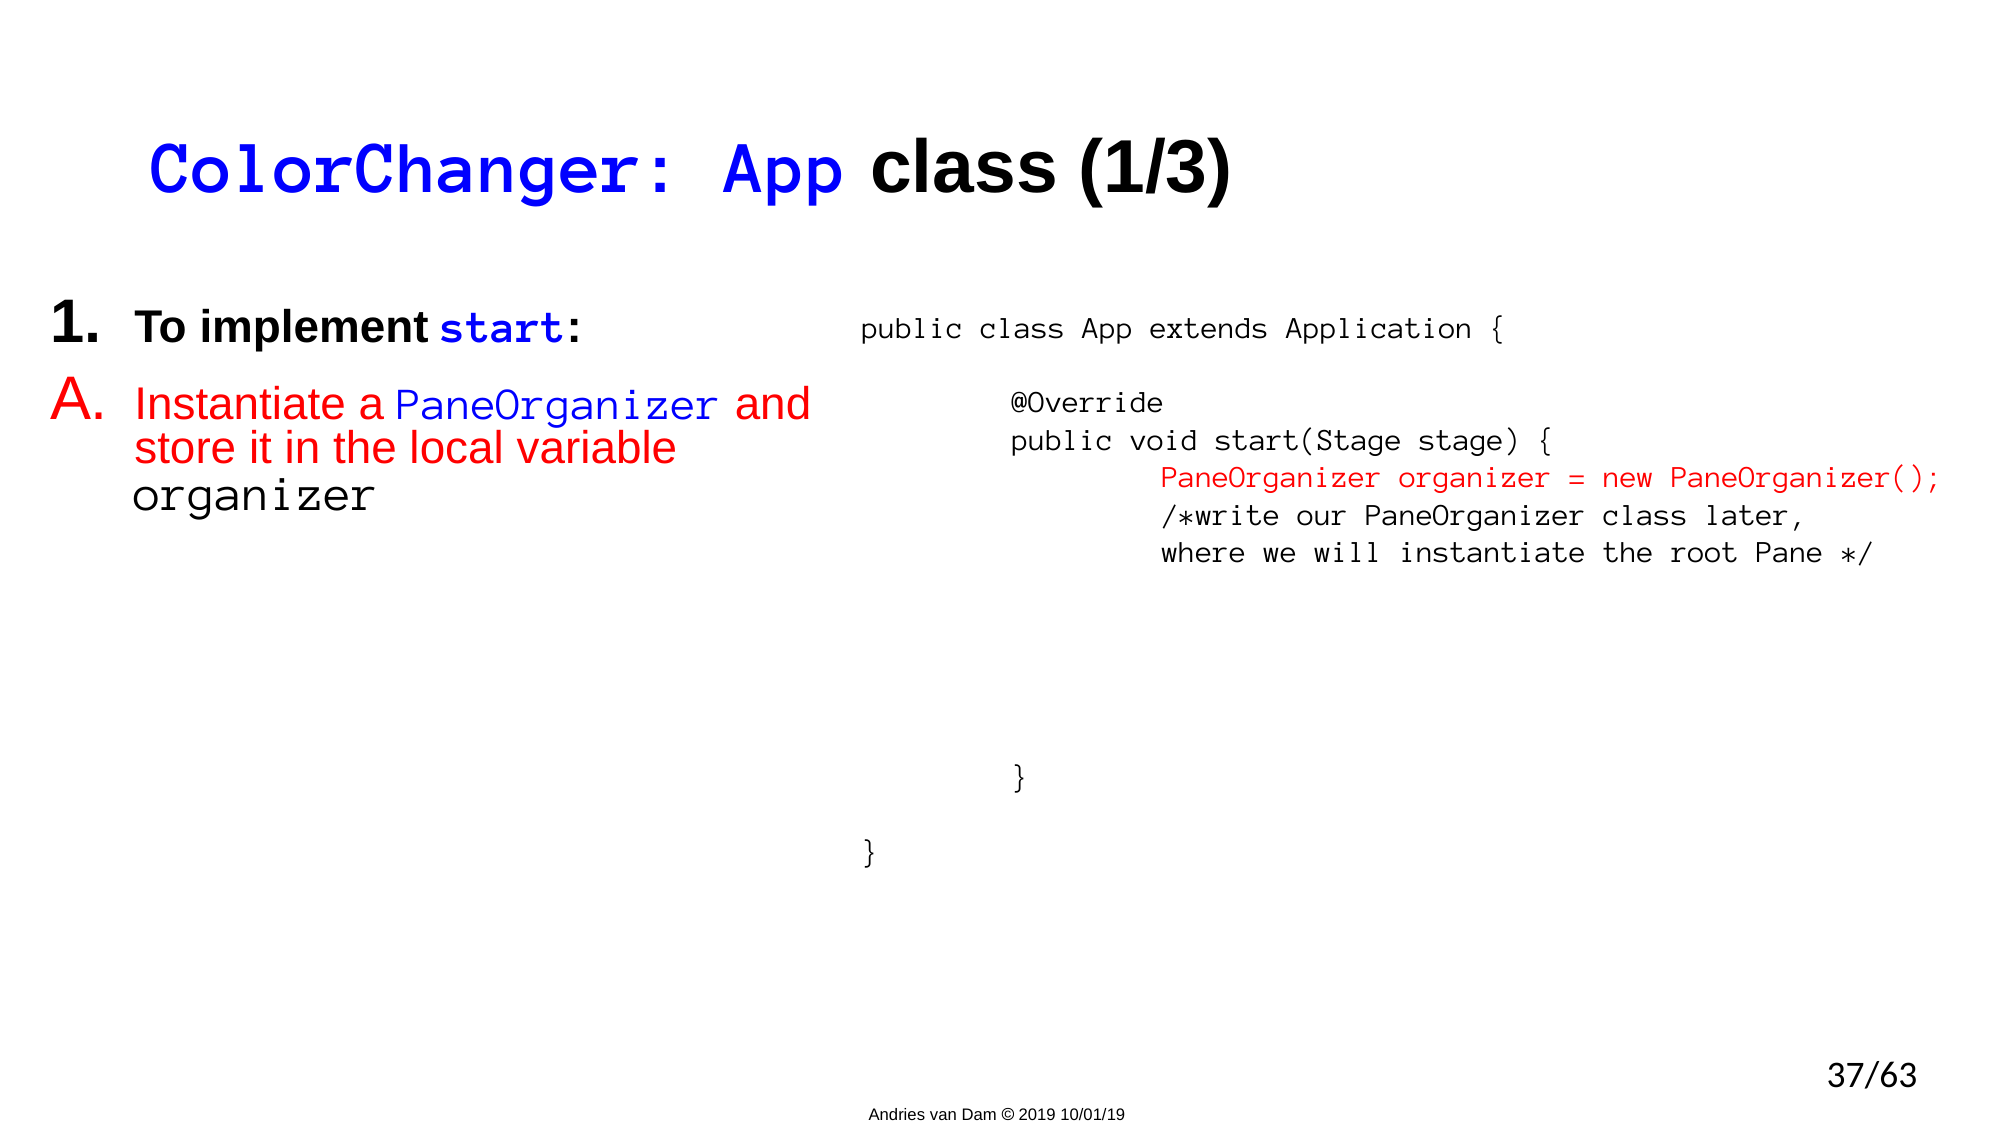

# ColorChanger: App class (1/3)
To implement start:
Instantiate a PaneOrganizer and store it in the local variable organizer

public class App extends Application {

	@Override
	public void start(Stage stage) {
		PaneOrganizer organizer = new PaneOrganizer();
		/*write our PaneOrganizer class later, 			where we will instantiate the root Pane */

	}

}